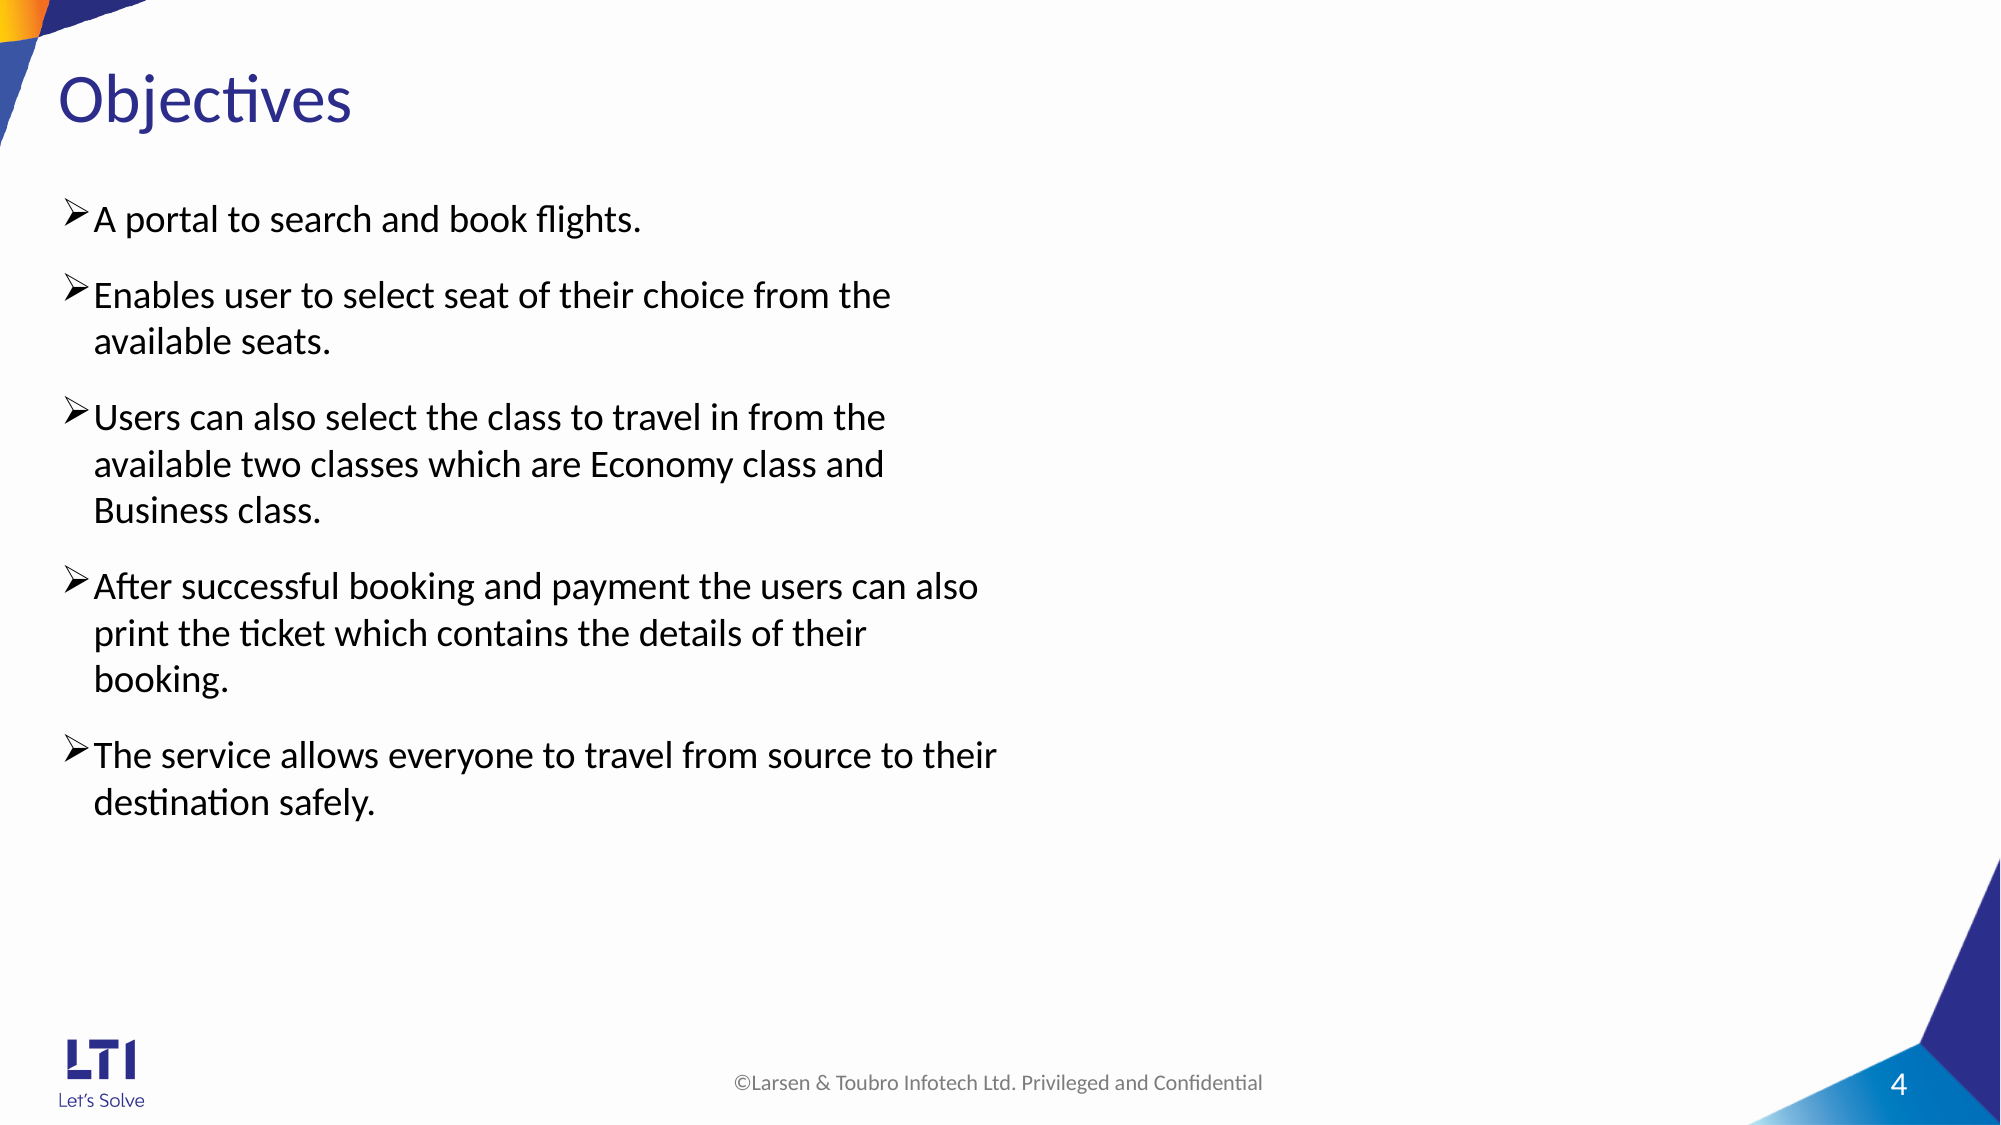

# Objectives
A portal to search and book flights.
Enables user to select seat of their choice from the available seats.
Users can also select the class to travel in from the available two classes which are Economy class and Business class.
After successful booking and payment the users can also print the ticket which contains the details of their booking.
The service allows everyone to travel from source to their destination safely.